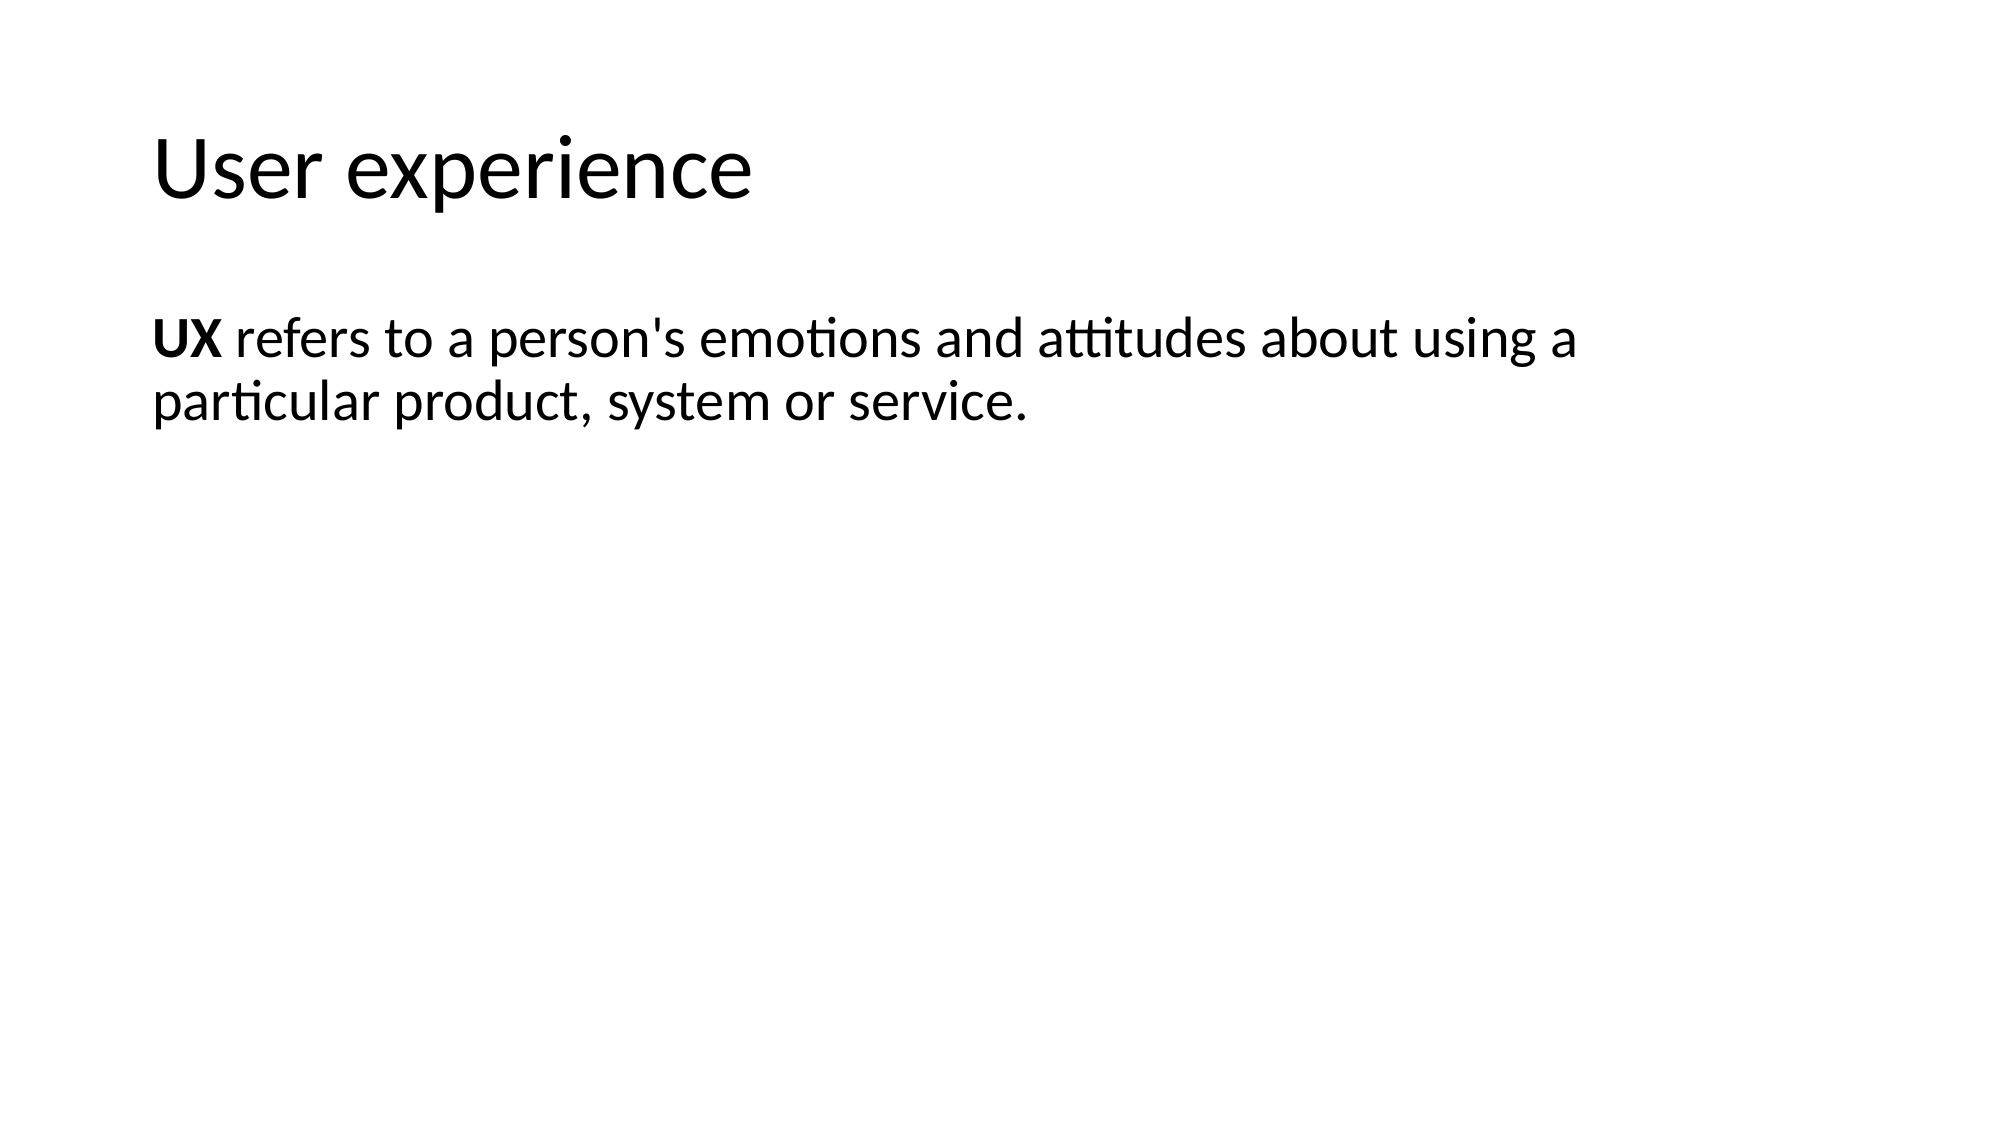

# User experience
UX refers to a person's emotions and attitudes about using a particular product, system or service.